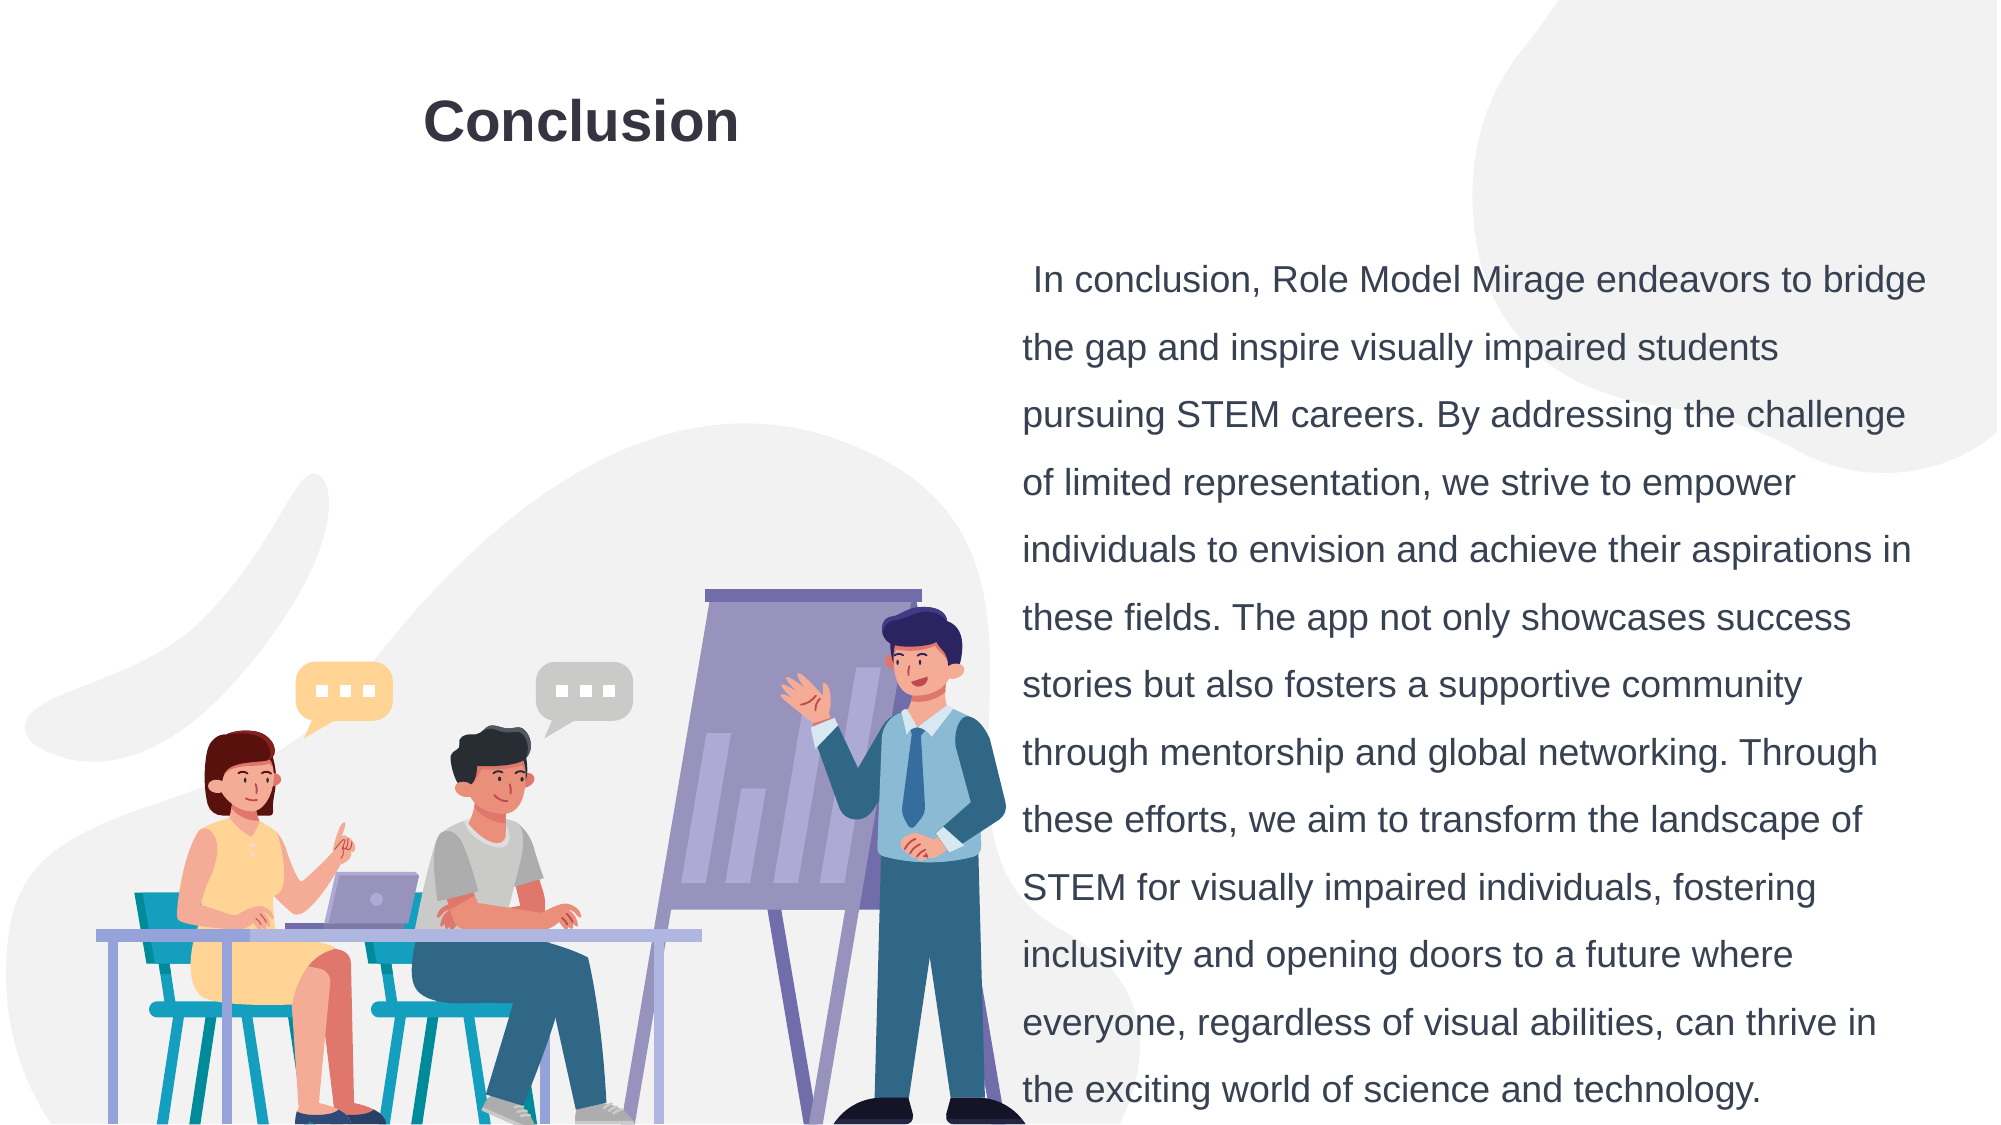

Conclusion
 In conclusion, Role Model Mirage endeavors to bridge the gap and inspire visually impaired students pursuing STEM careers. By addressing the challenge of limited representation, we strive to empower individuals to envision and achieve their aspirations in these fields. The app not only showcases success stories but also fosters a supportive community through mentorship and global networking. Through these efforts, we aim to transform the landscape of STEM for visually impaired individuals, fostering inclusivity and opening doors to a future where everyone, regardless of visual abilities, can thrive in the exciting world of science and technology.